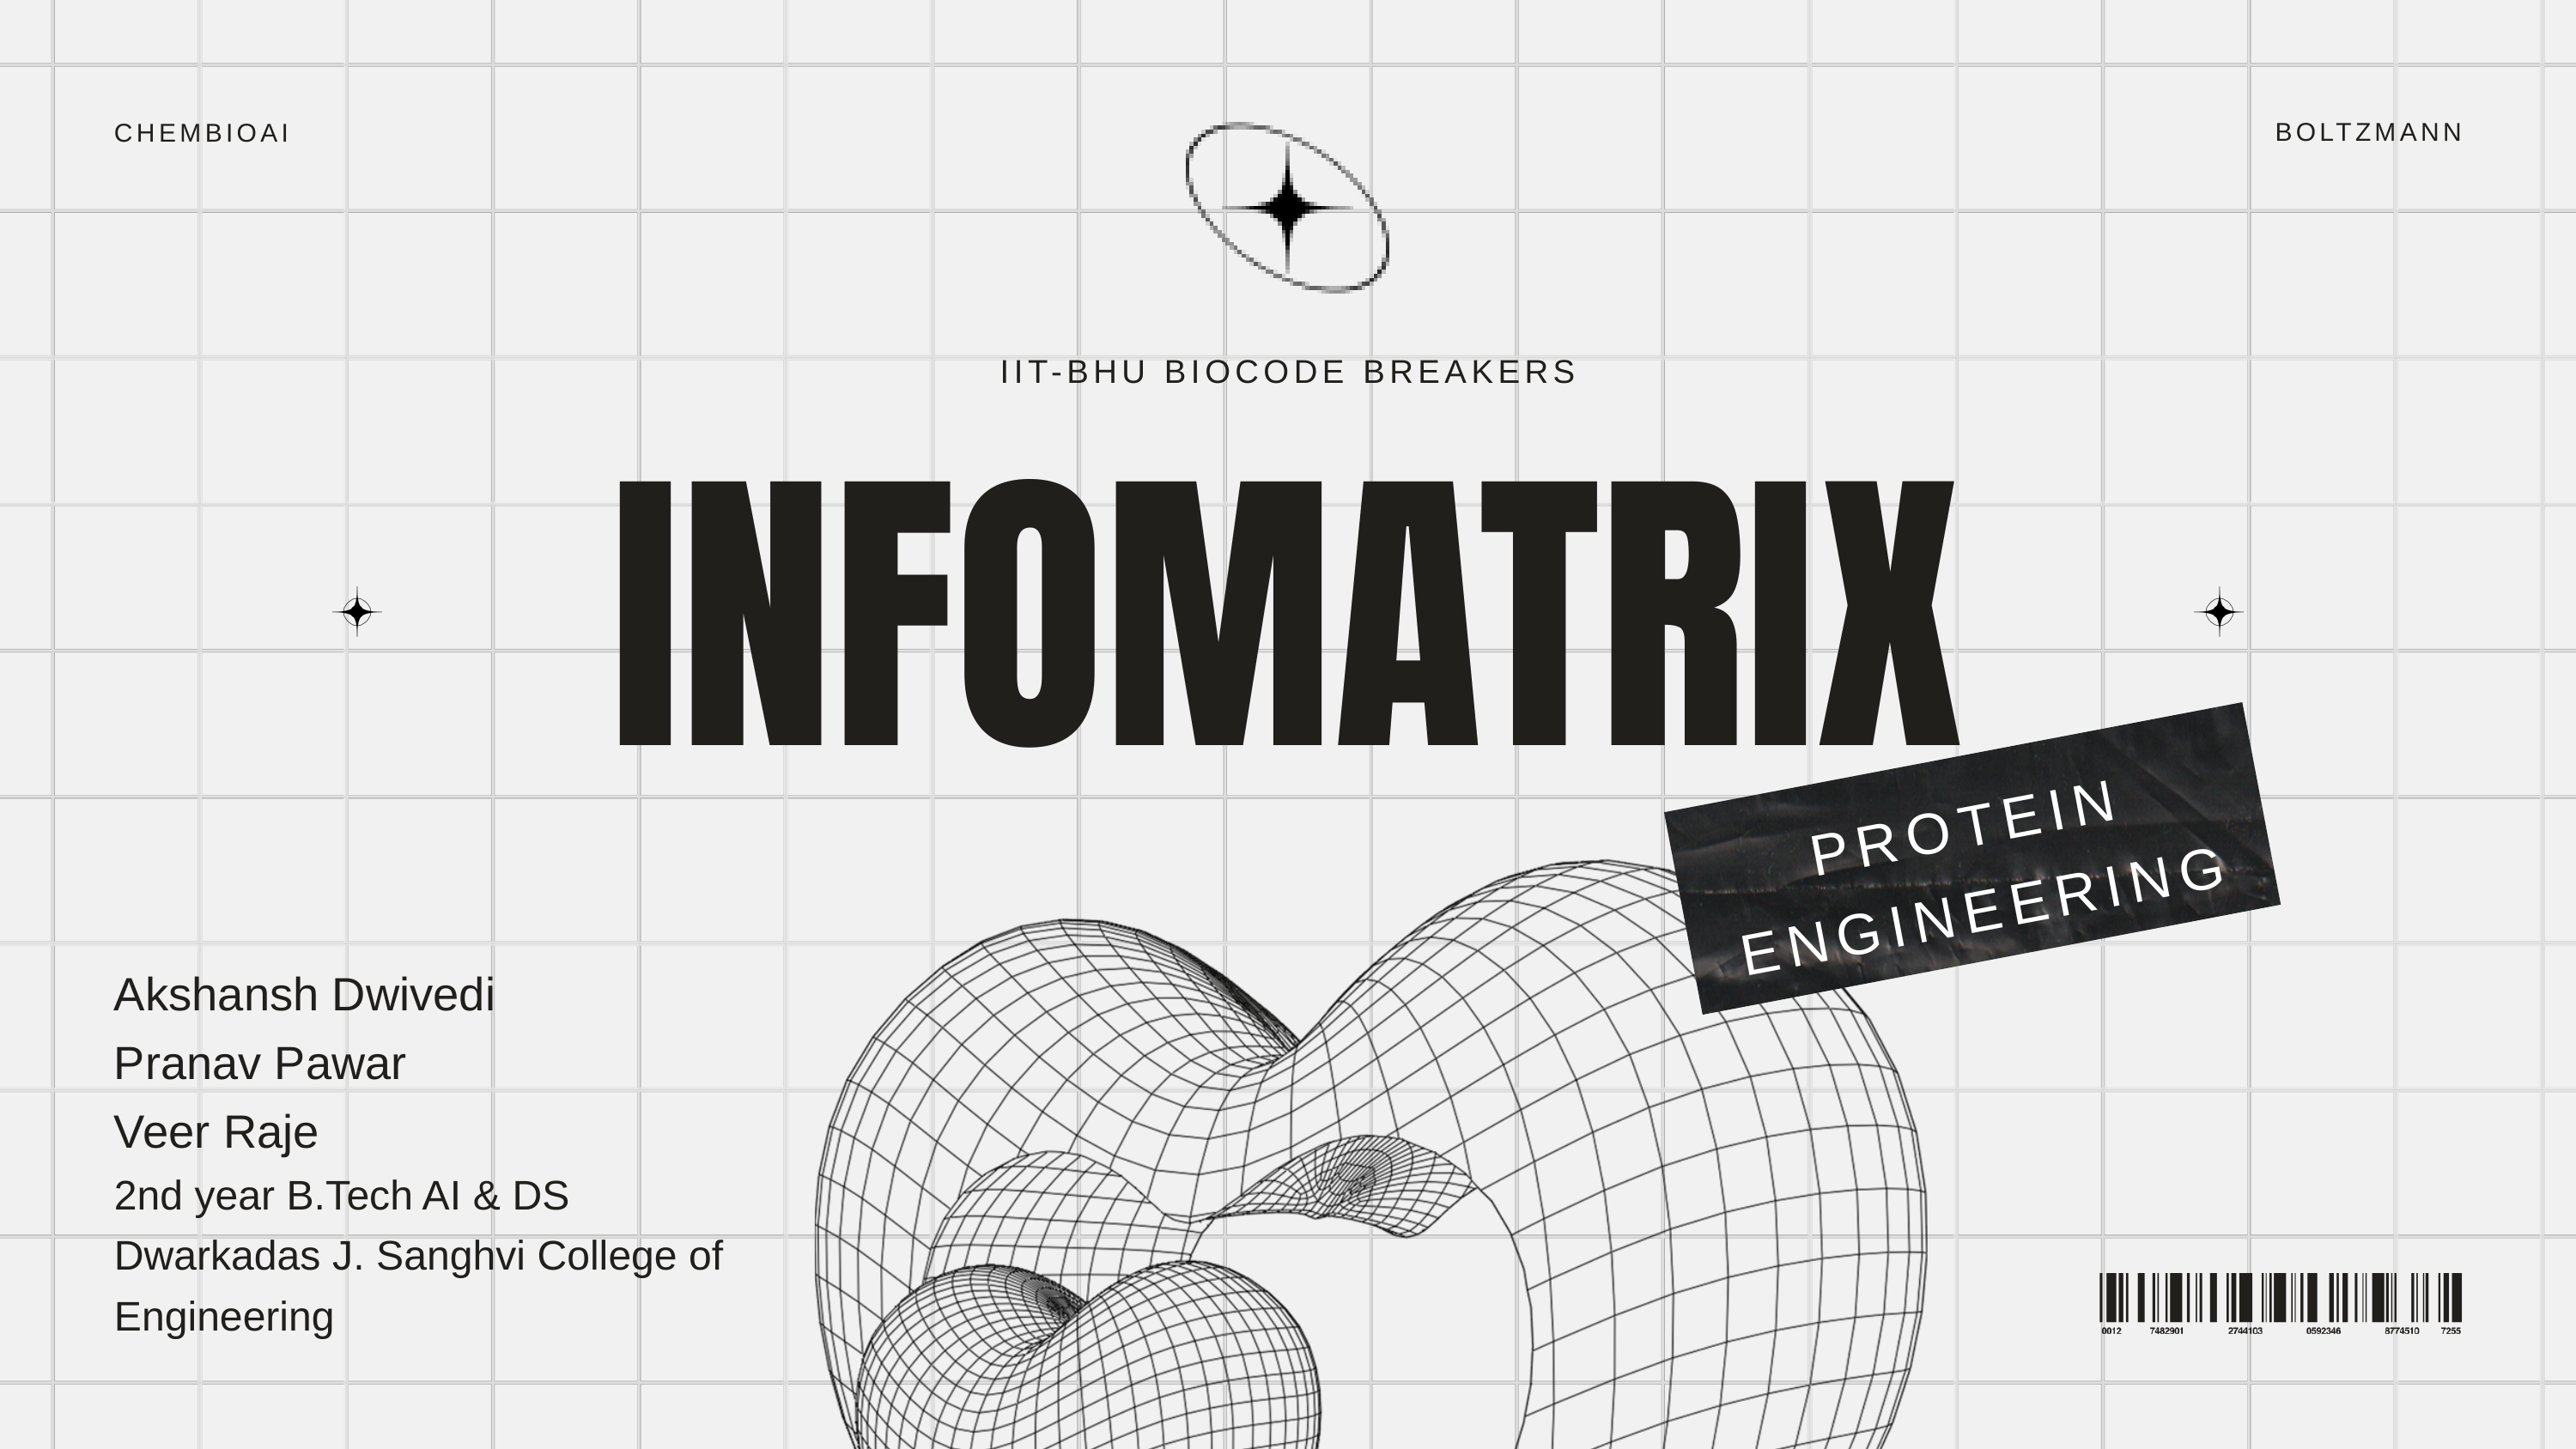

BOLTZMANN
CHEMBIOAI

IIT-BHU BIOCODE BREAKERS
INFOMATRIX

PROTEIN ENGINEERING

Akshansh Dwivedi
Pranav Pawar
Veer Raje
2nd year B.Tech AI & DS
Dwarkadas J. Sanghvi College of Engineering